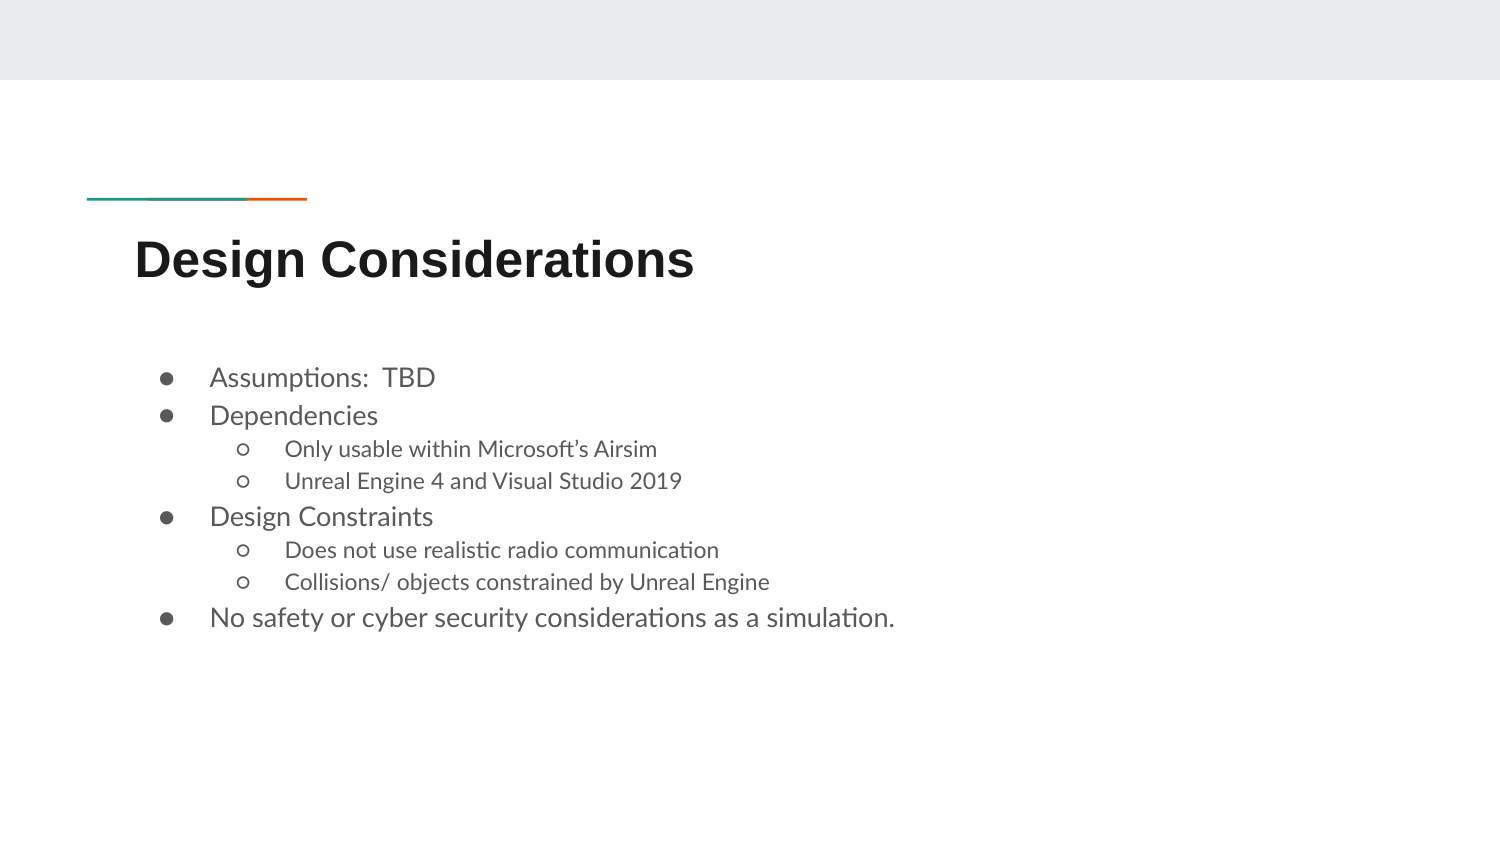

# Design Considerations
Assumptions:  TBD
Dependencies
Only usable within Microsoft’s Airsim
Unreal Engine 4 and Visual Studio 2019
Design Constraints
Does not use realistic radio communication
Collisions/ objects constrained by Unreal Engine
No safety or cyber security considerations as a simulation.